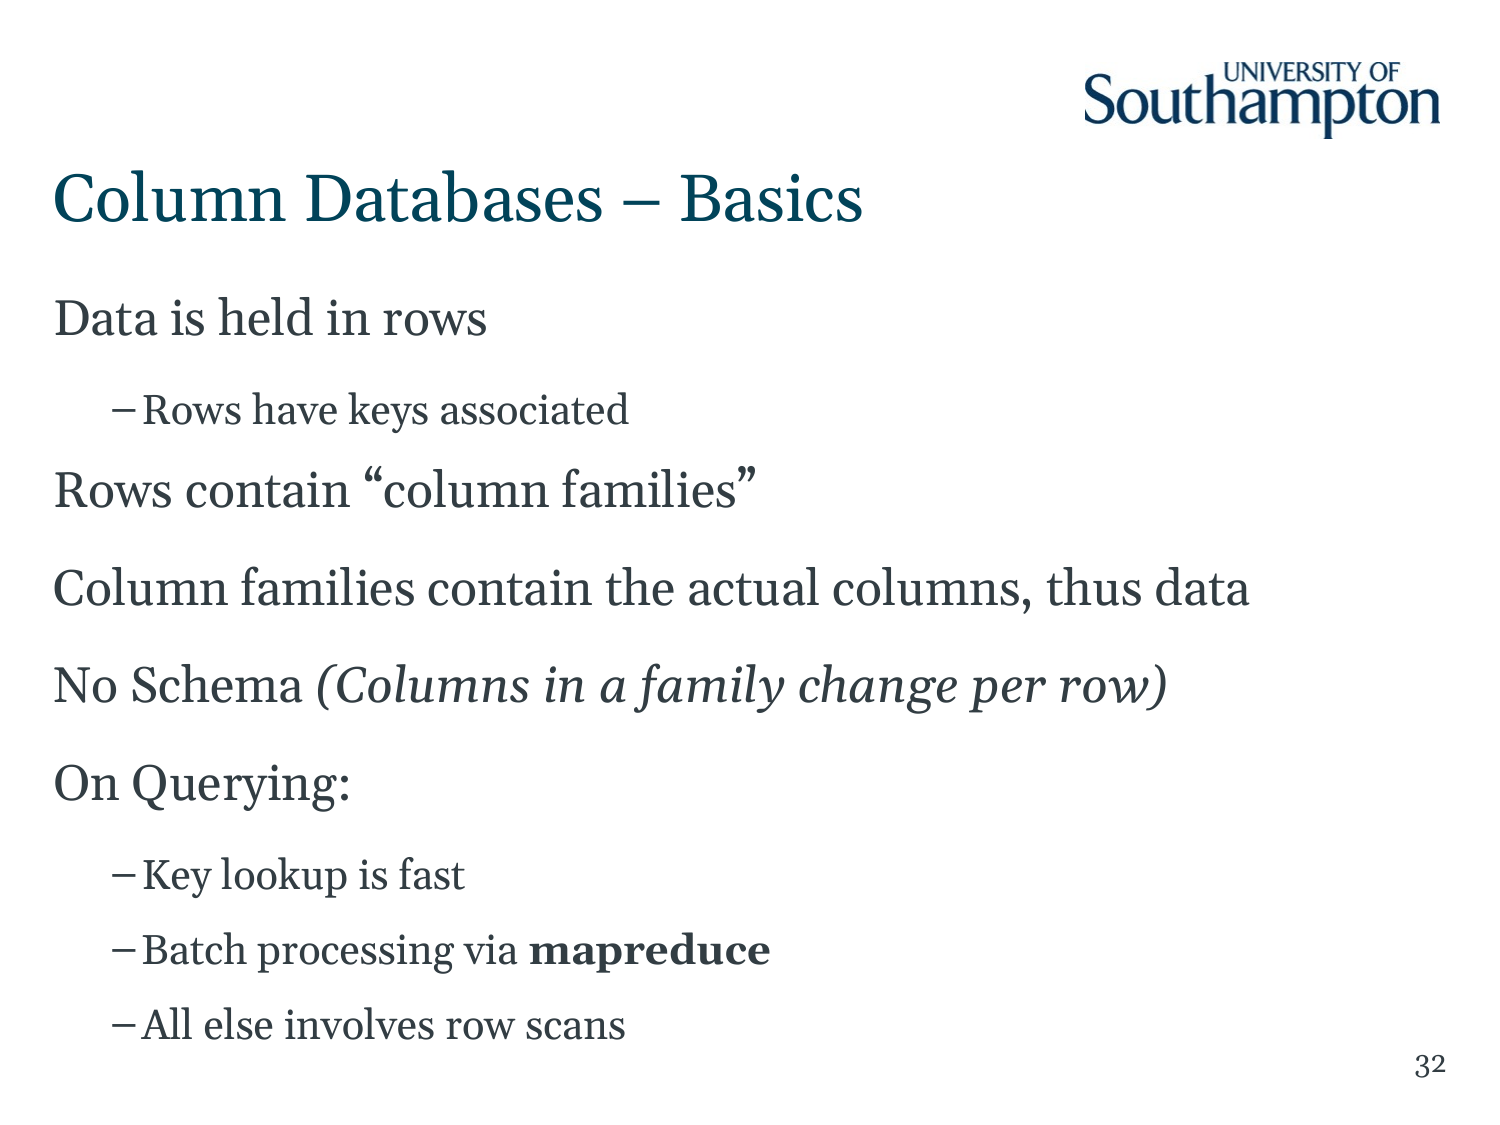

# Column Databases – Basics
Data is held in rows
Rows have keys associated
Rows contain “column families”
Column families contain the actual columns, thus data
No Schema (Columns in a family change per row)
On Querying:
Key lookup is fast
Batch processing via mapreduce
All else involves row scans
32